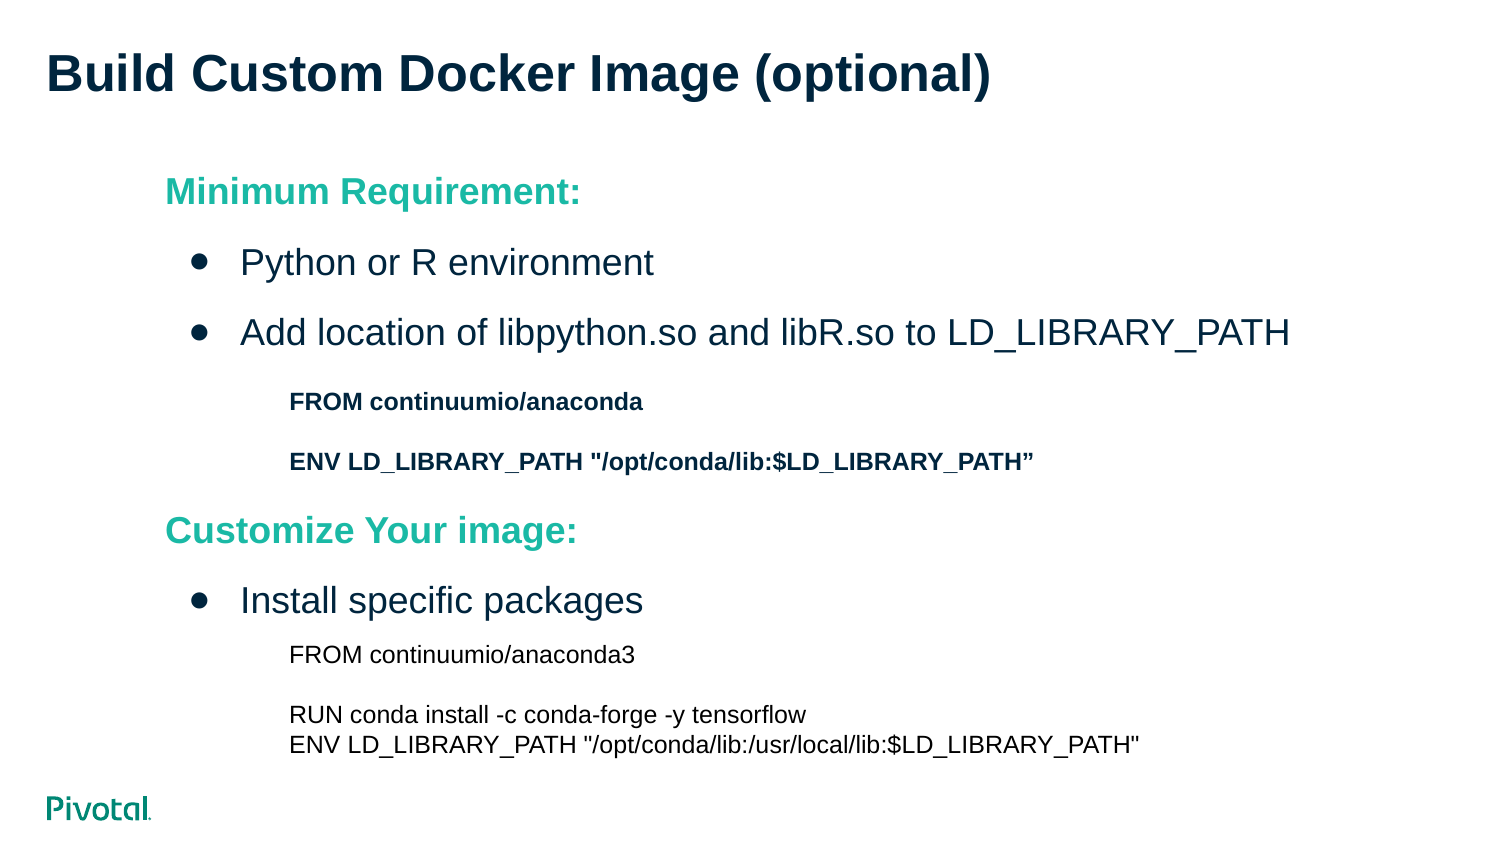

# Build Custom Docker Image (optional)
Minimum Requirement:
Python or R environment
Add location of libpython.so and libR.so to LD_LIBRARY_PATH

Customize Your image:
Install specific packages

FROM continuumio/anaconda

ENV LD_LIBRARY_PATH "/opt/conda/lib:$LD_LIBRARY_PATH”
FROM continuumio/anaconda3

RUN conda install -c conda-forge -y tensorflow
ENV LD_LIBRARY_PATH "/opt/conda/lib:/usr/local/lib:$LD_LIBRARY_PATH"